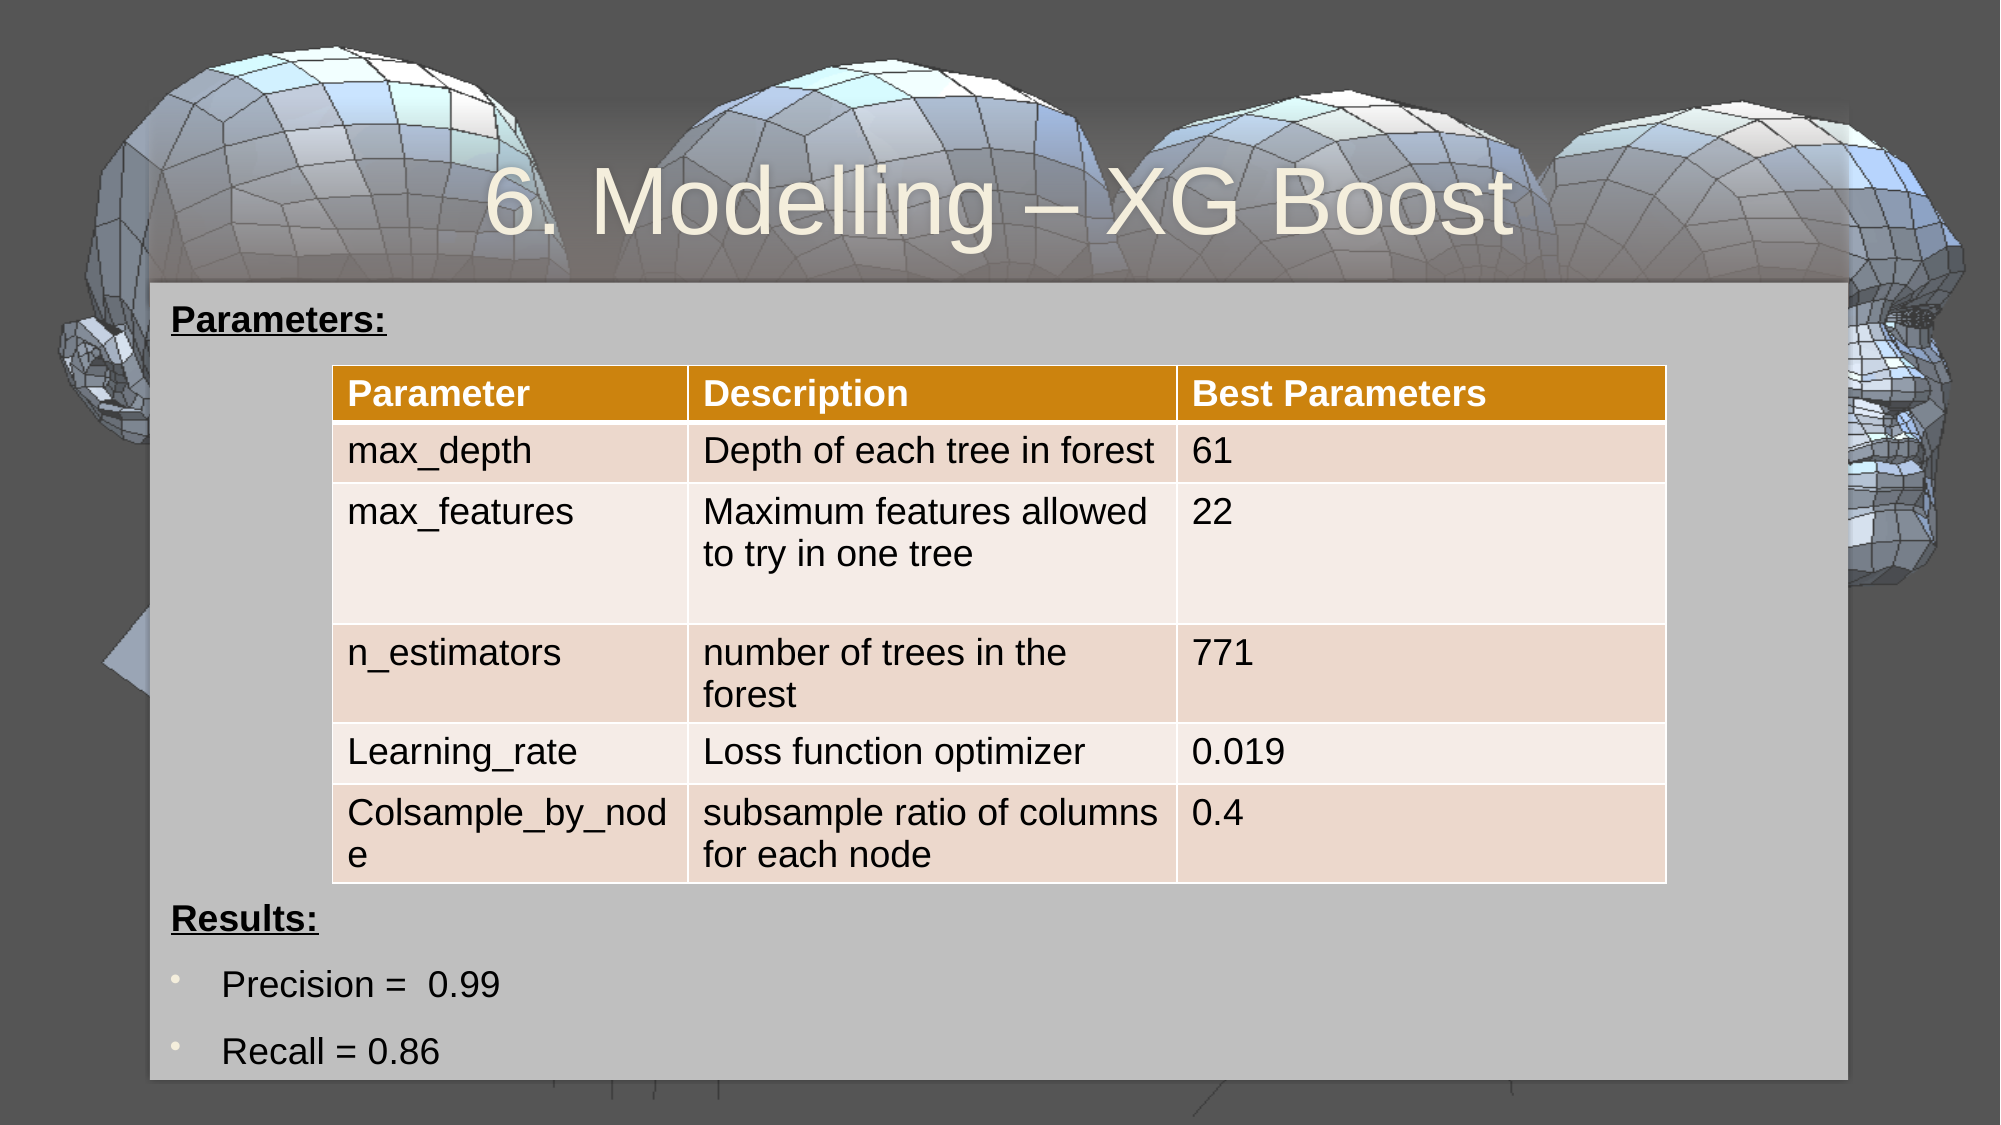

# 6. Modelling – XG Boost
Parameters:

Results:
Precision =  0.99
Recall = 0.86
| Parameter | Description | Best Parameters |
| --- | --- | --- |
| max\_depth | Depth of each tree in forest | 61 |
| max\_features | Maximum features allowed to try in one tree | 22 |
| n\_estimators | number of trees in the forest | 771 |
| Learning\_rate | Loss function optimizer | 0.019 |
| Colsample\_by\_node | subsample ratio of columns for each node | 0.4 |